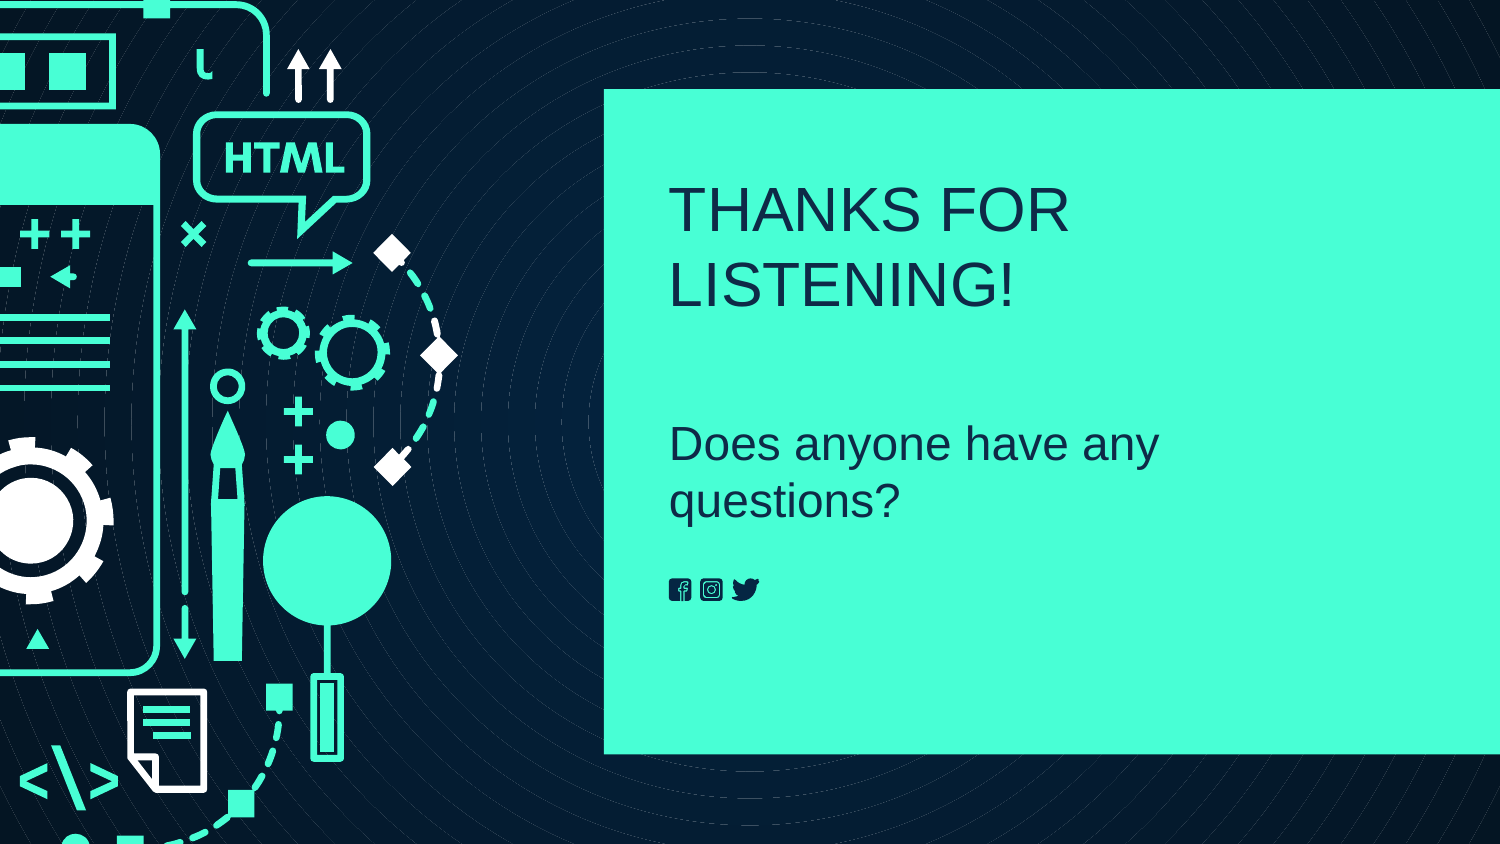

# THANKS FOR LISTENING!
Does anyone have any questions?